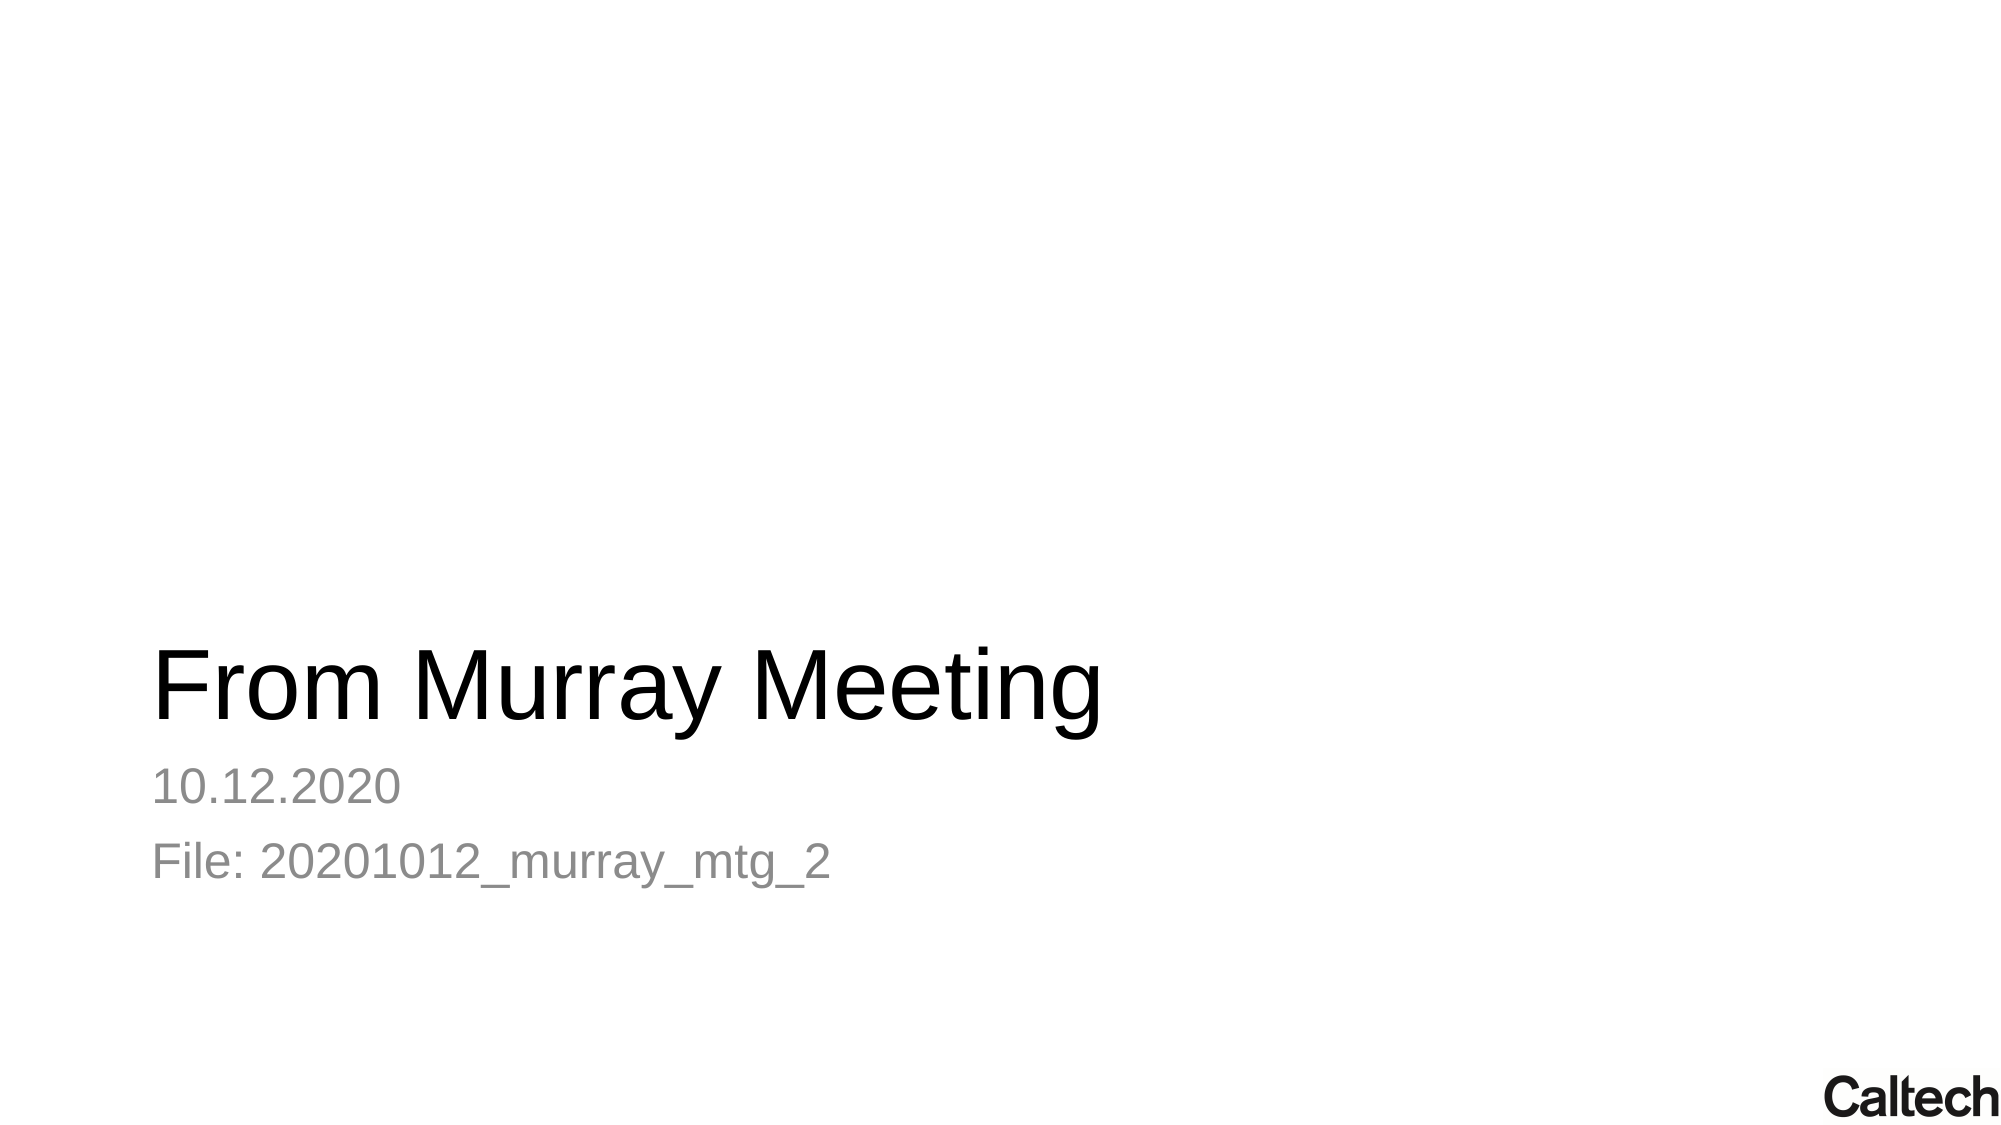

# From Murray Meeting
10.12.2020
File: 20201012_murray_mtg_2